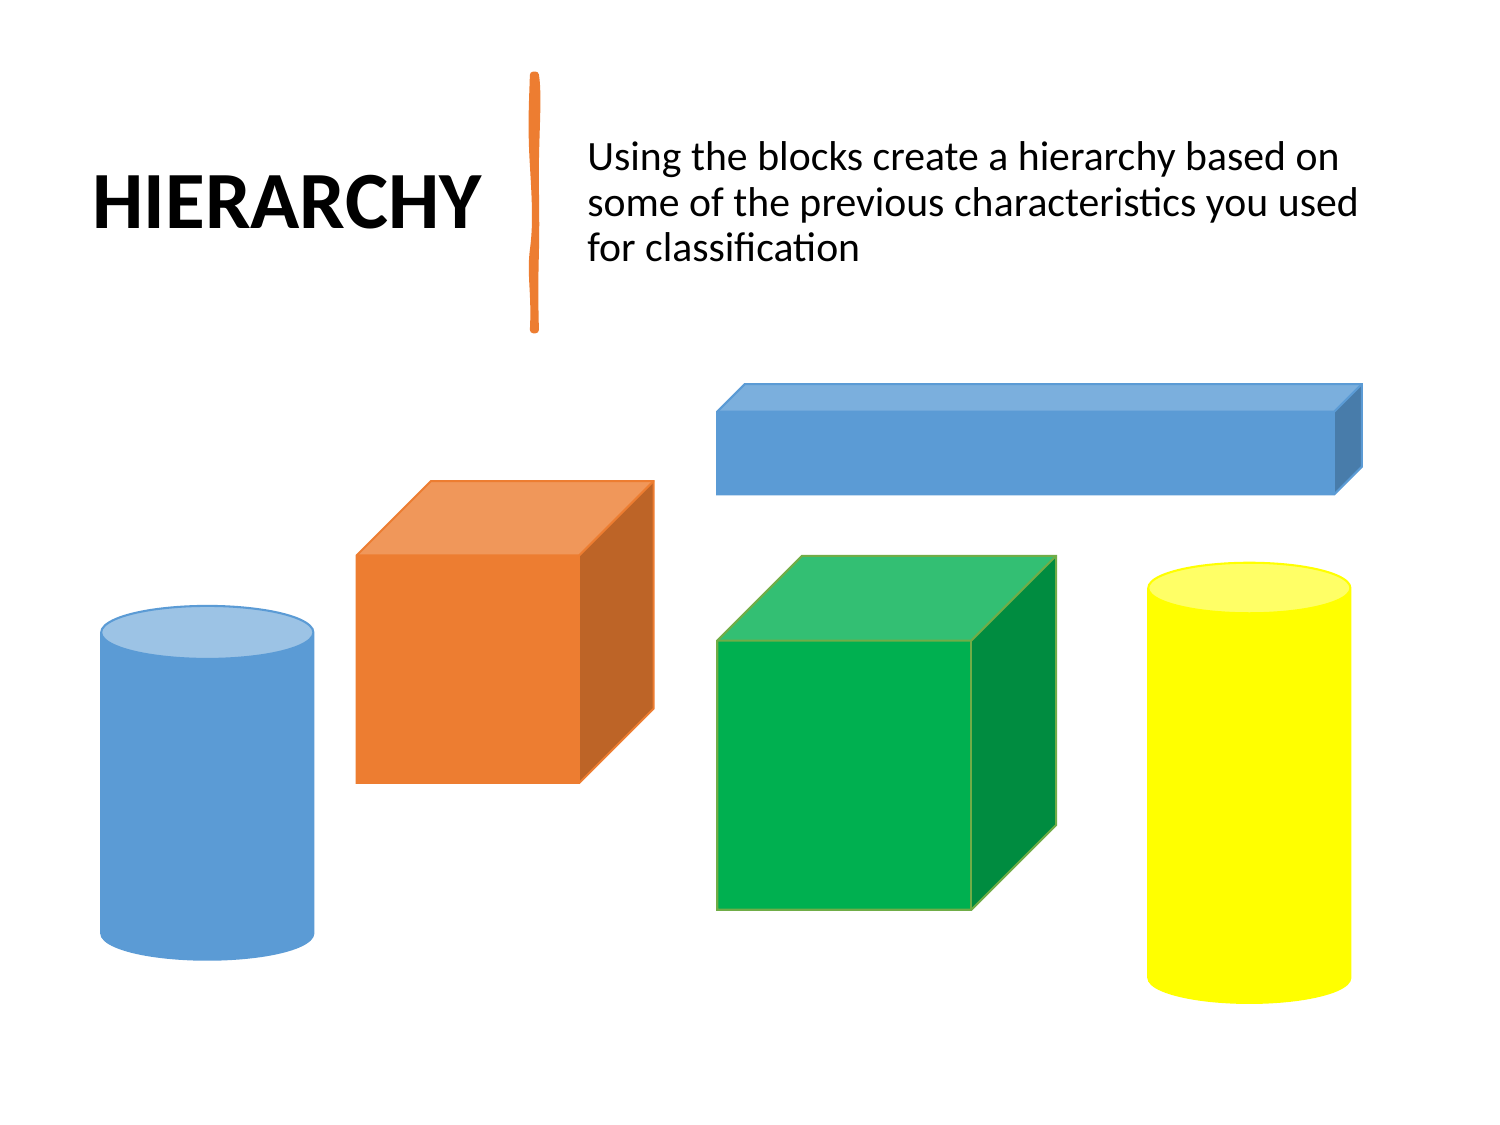

# HIERARCHY
Using the blocks create a hierarchy based on some of the previous characteristics you used for classification